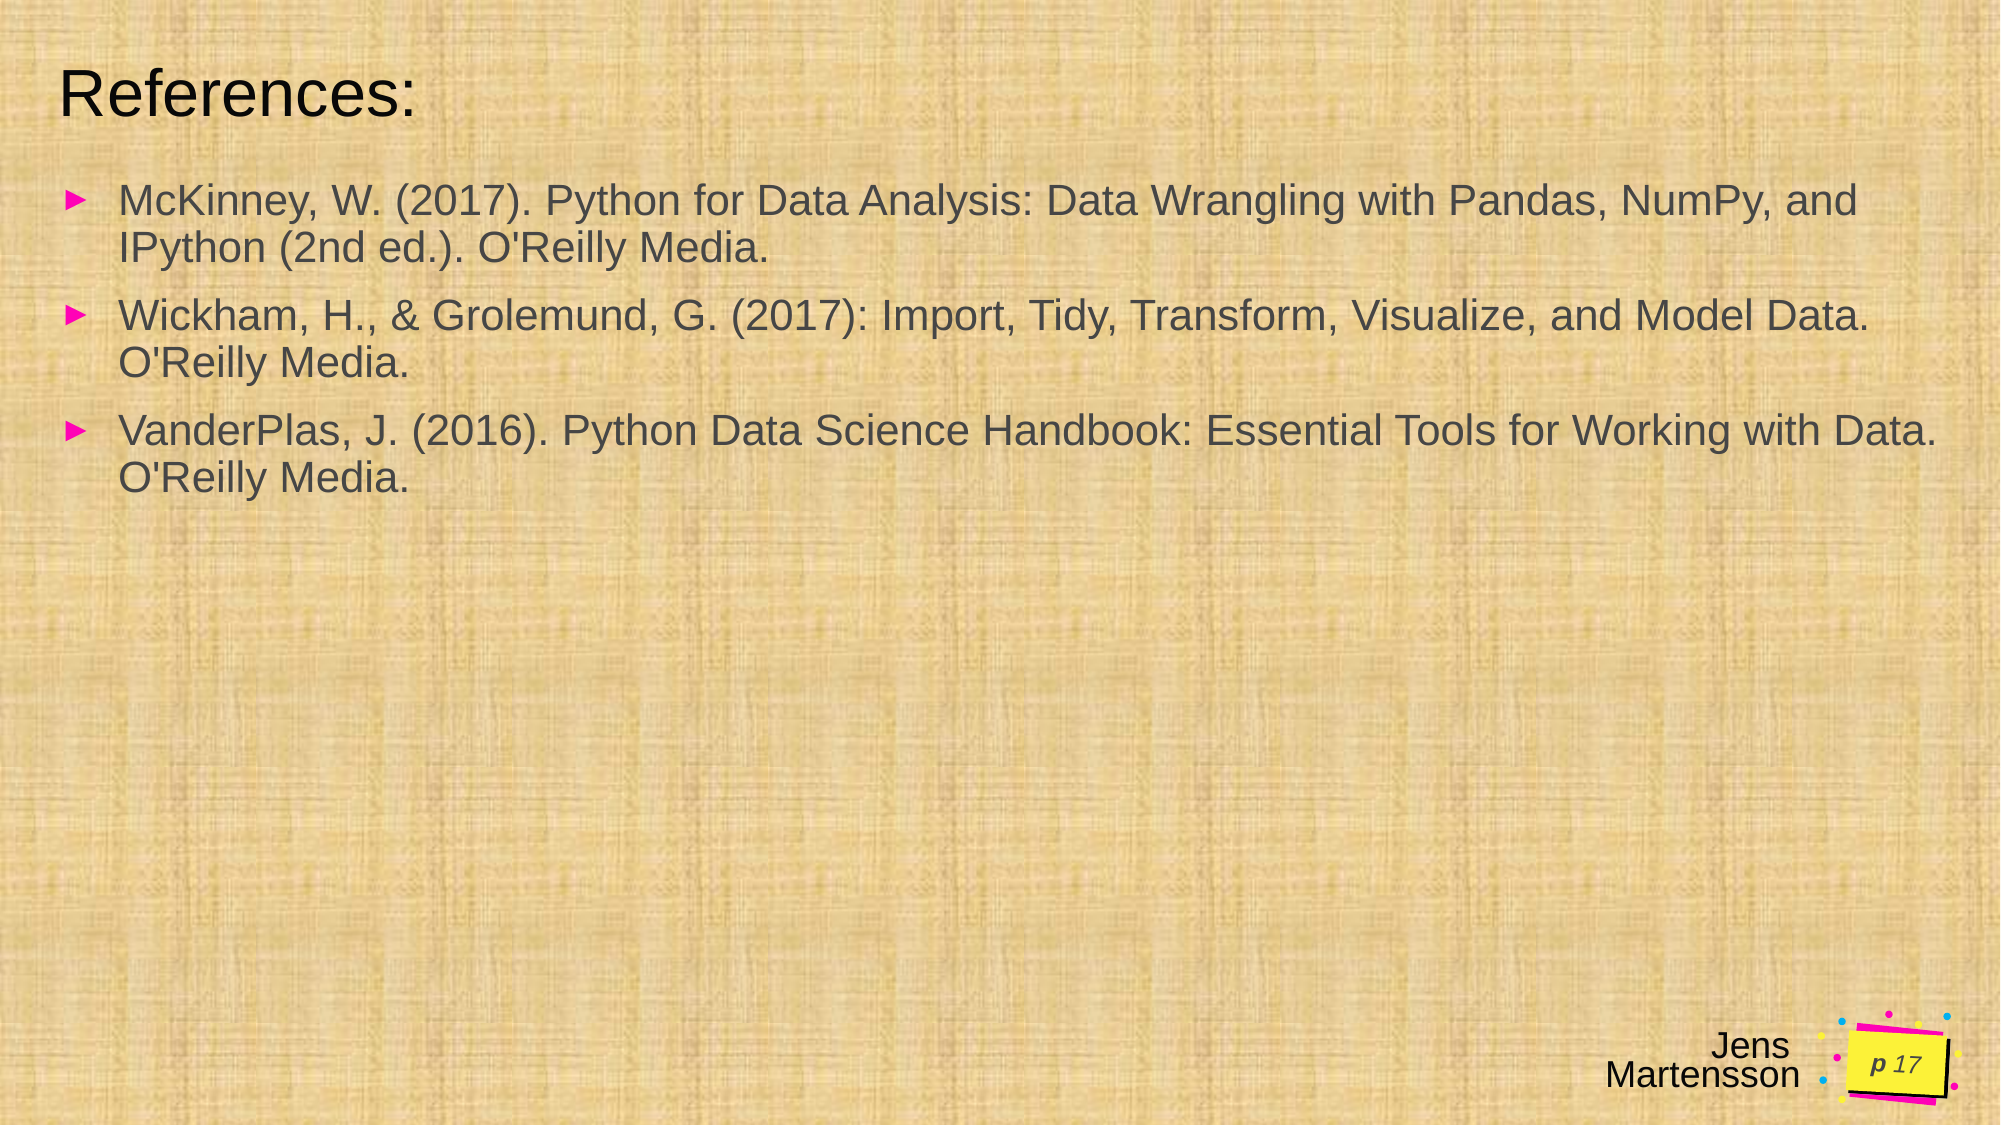

# References:
McKinney, W. (2017). Python for Data Analysis: Data Wrangling with Pandas, NumPy, and IPython (2nd ed.). O'Reilly Media.
Wickham, H., & Grolemund, G. (2017): Import, Tidy, Transform, Visualize, and Model Data. O'Reilly Media.
VanderPlas, J. (2016). Python Data Science Handbook: Essential Tools for Working with Data. O'Reilly Media.
p 17